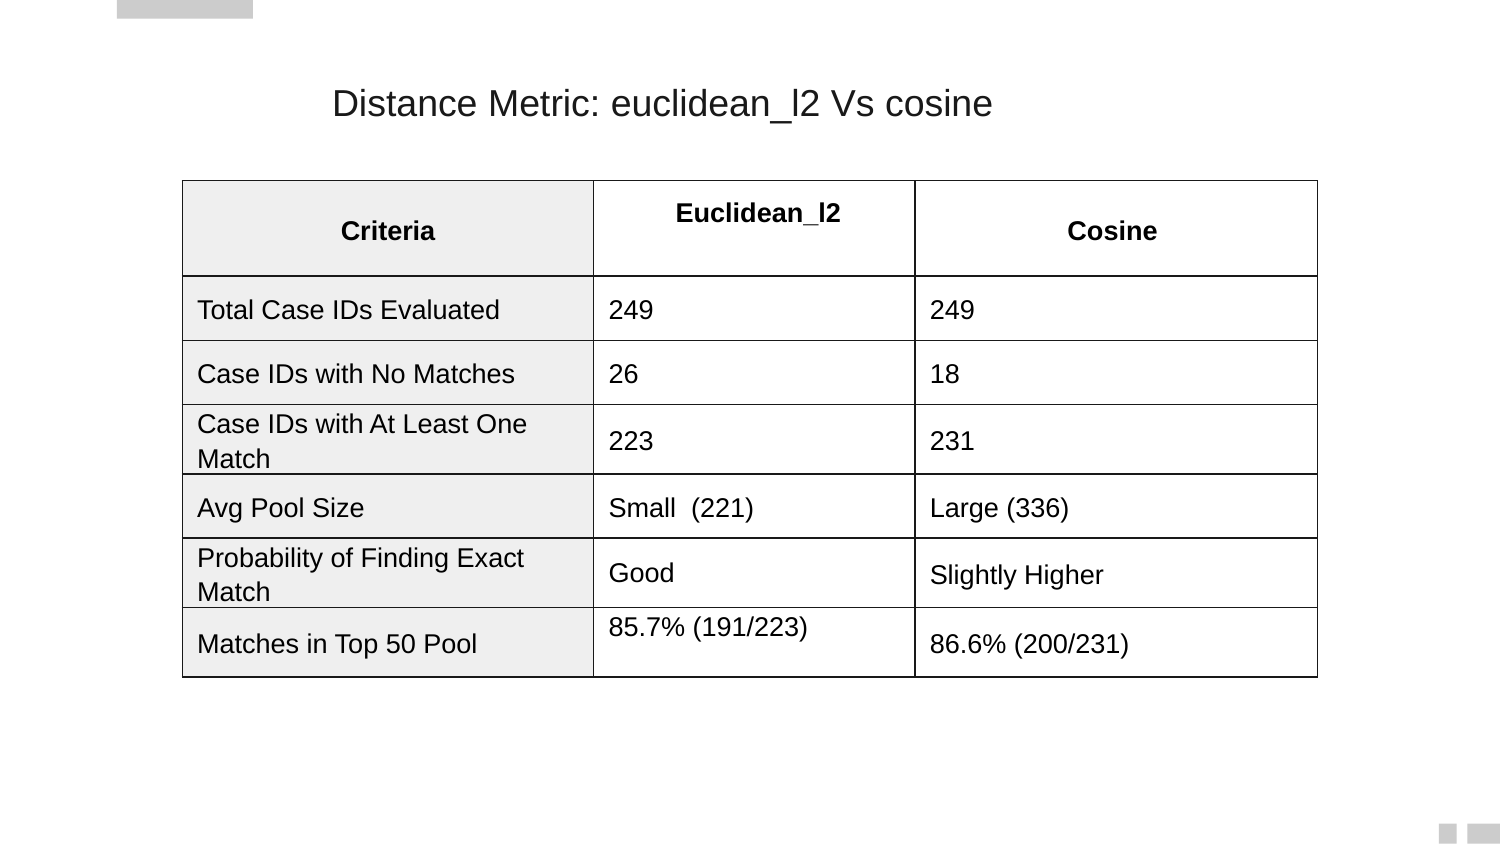

# Distance Metric: euclidean_l2 Vs cosine
| Criteria | Euclidean\_l2 | Cosine |
| --- | --- | --- |
| Total Case IDs Evaluated | 249 | 249 |
| Case IDs with No Matches | 26 | 18 |
| Case IDs with At Least One Match | 223 | 231 |
| Avg Pool Size | Small (221) | Large (336) |
| Probability of Finding Exact Match | Good | Slightly Higher |
| Matches in Top 50 Pool | 85.7% (191/223) | 86.6% (200/231) |